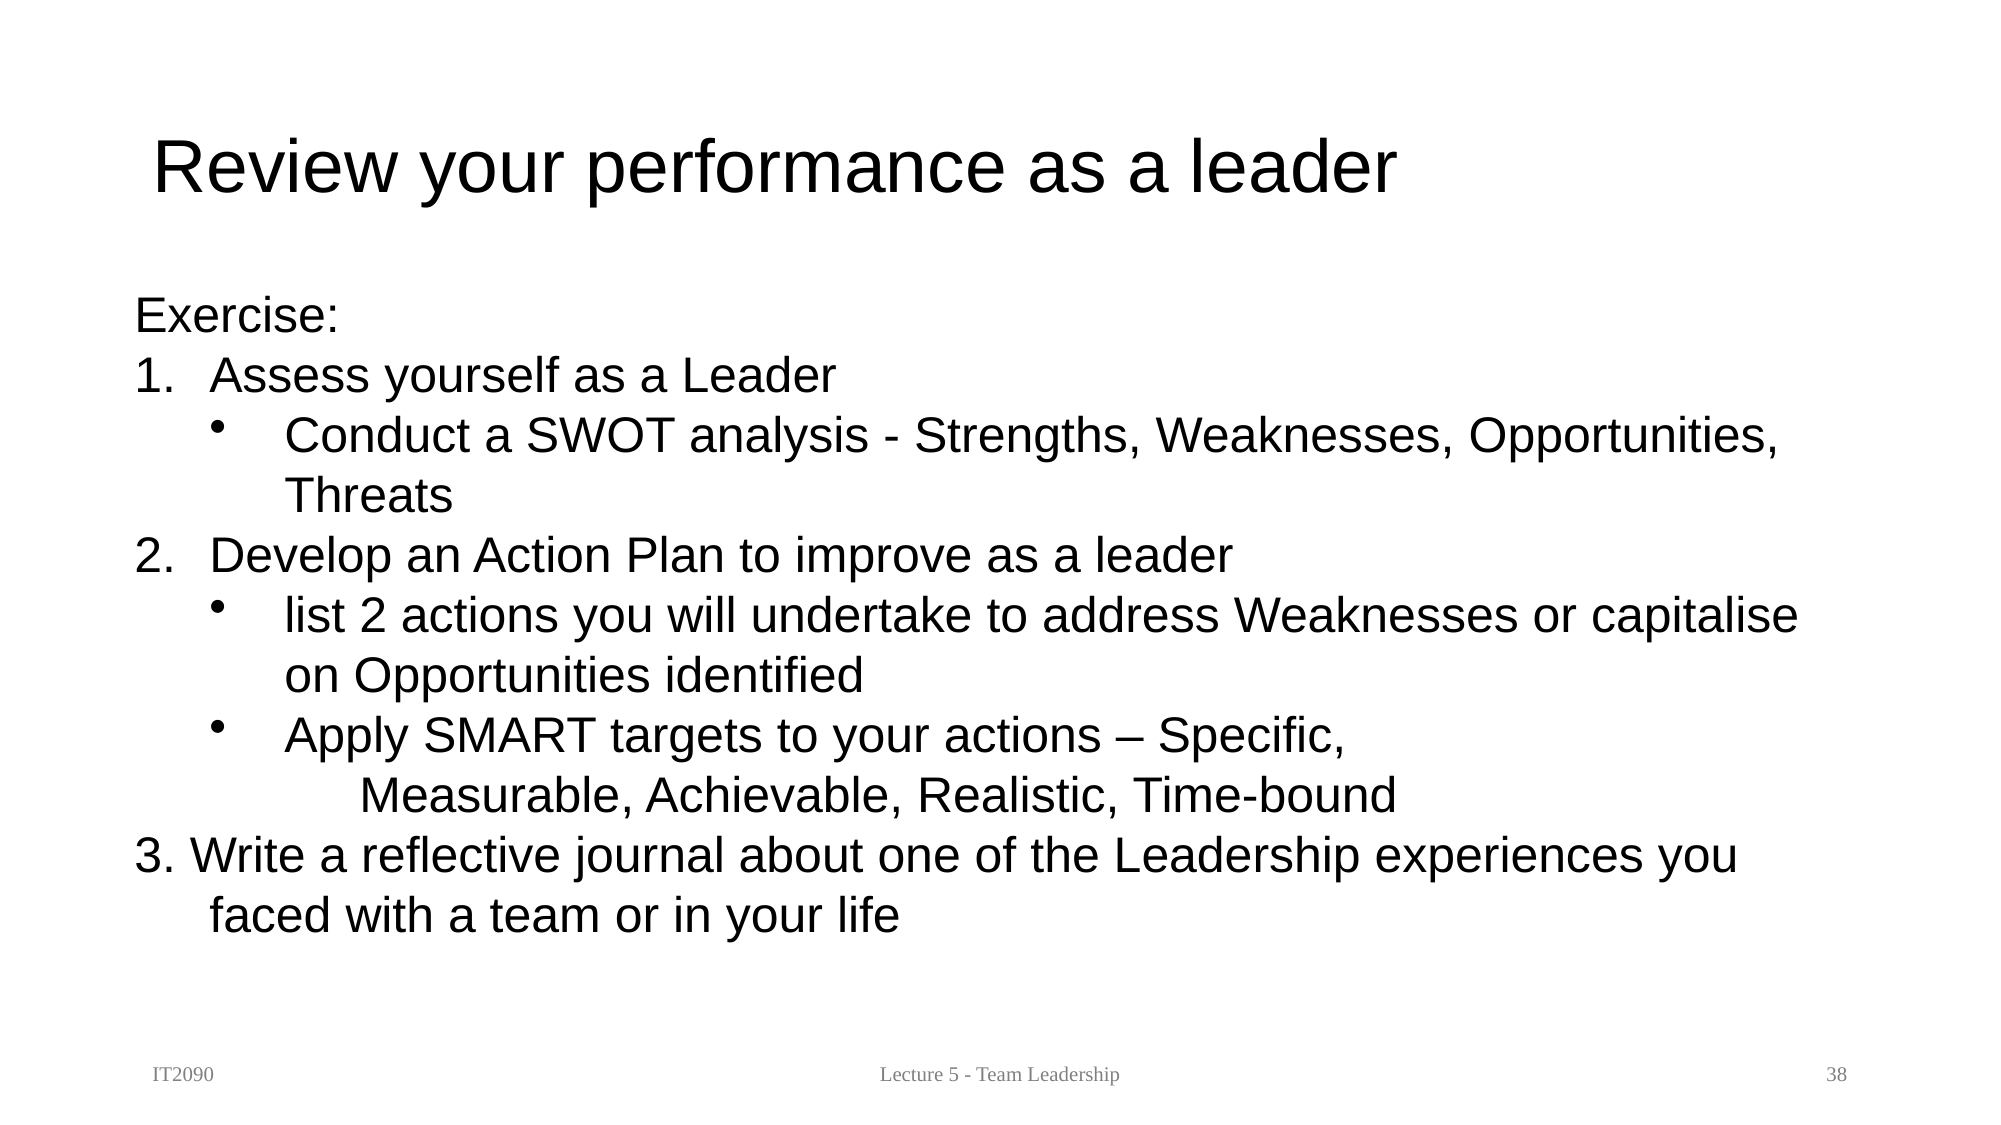

# Review your performance as a leader
Exercise:
Assess yourself as a Leader
Conduct a SWOT analysis - Strengths, Weaknesses, Opportunities, Threats
Develop an Action Plan to improve as a leader
list 2 actions you will undertake to address Weaknesses or capitalise on Opportunities identified
Apply SMART targets to your actions – Specific,
		Measurable, Achievable, Realistic, Time-bound
3. Write a reflective journal about one of the Leadership experiences you faced with a team or in your life
IT2090
Lecture 5 - Team Leadership
38